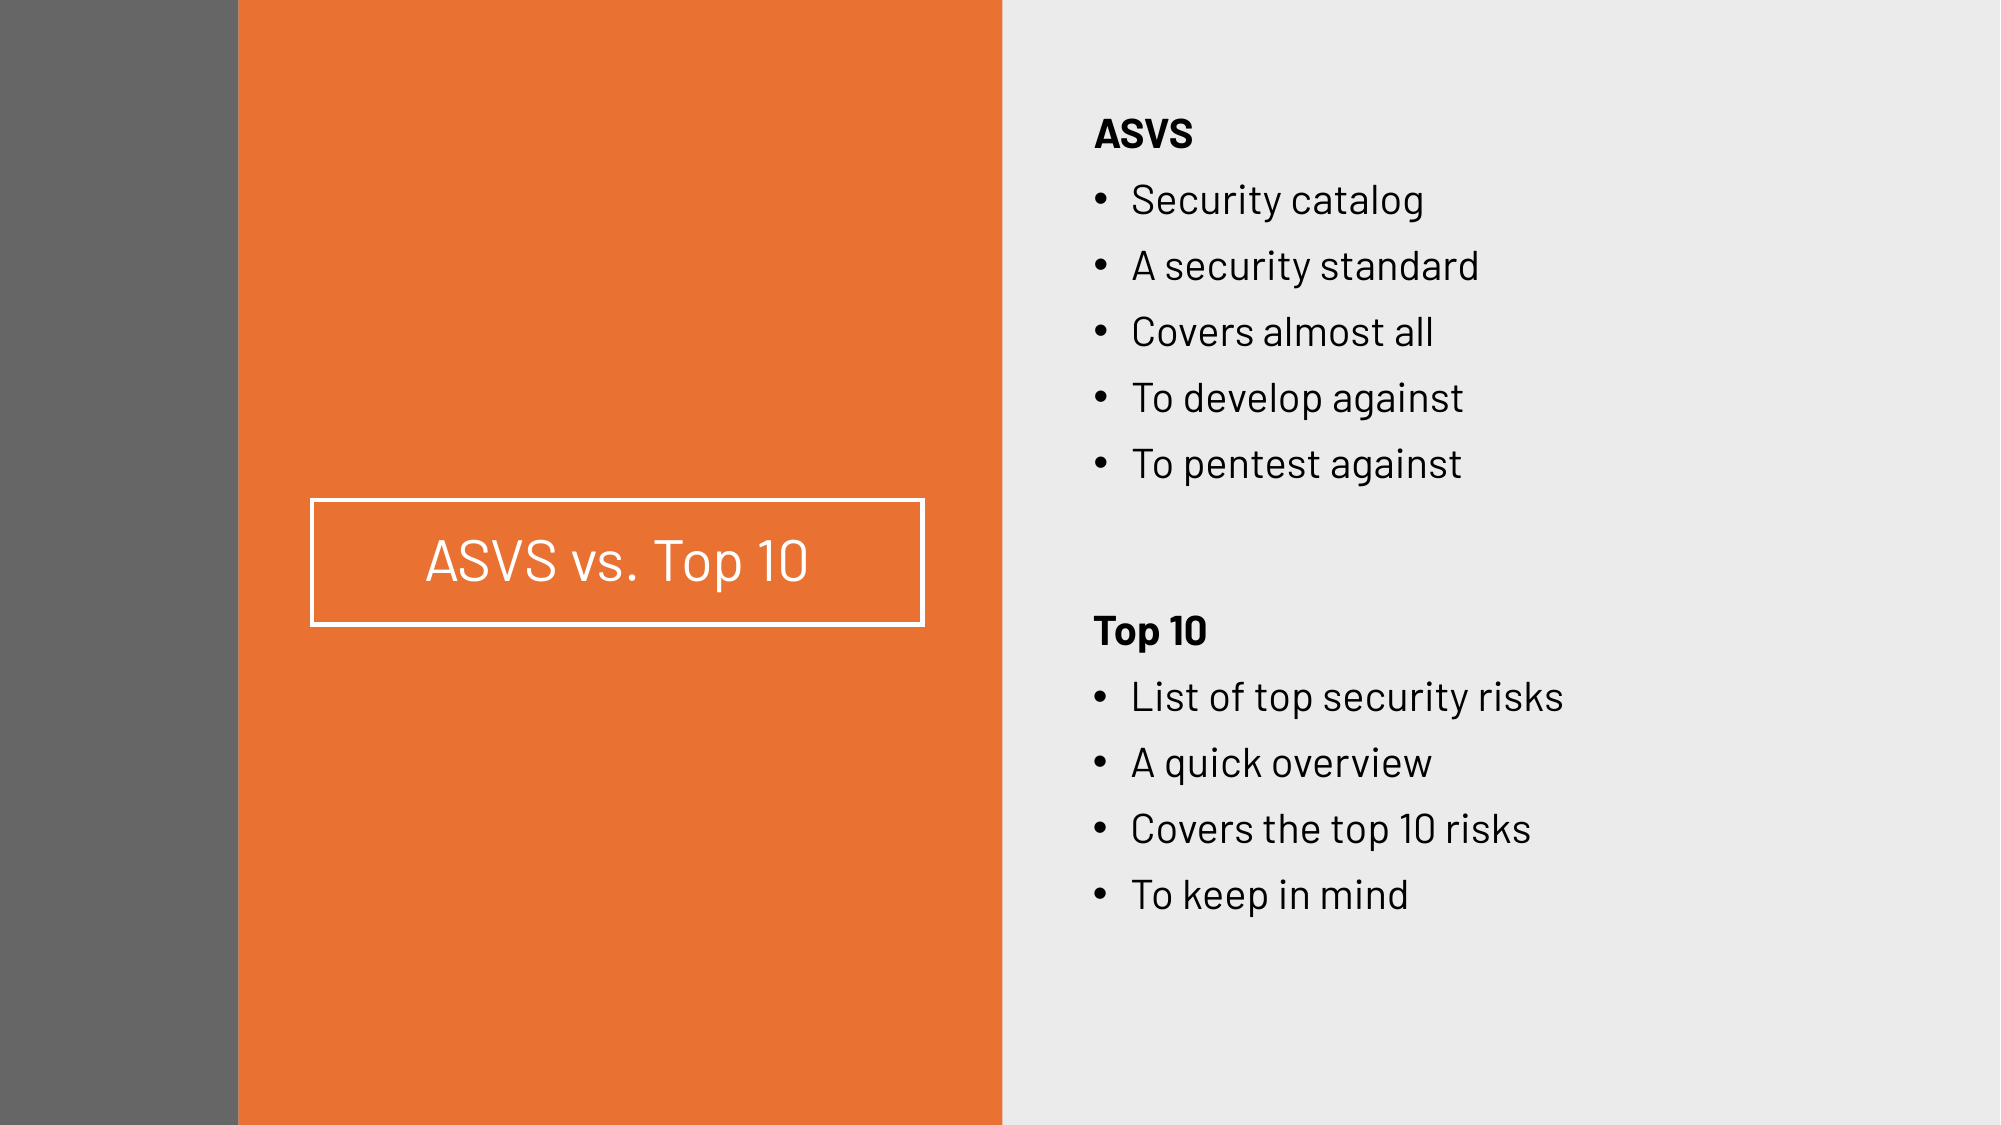

ASVS
Security catalog
A security standard
Covers almost all
To develop against
To pentest against
# ASVS vs. Top 10
Top 10
List of top security risks
A quick overview
Covers the top 10 risks
To keep in mind